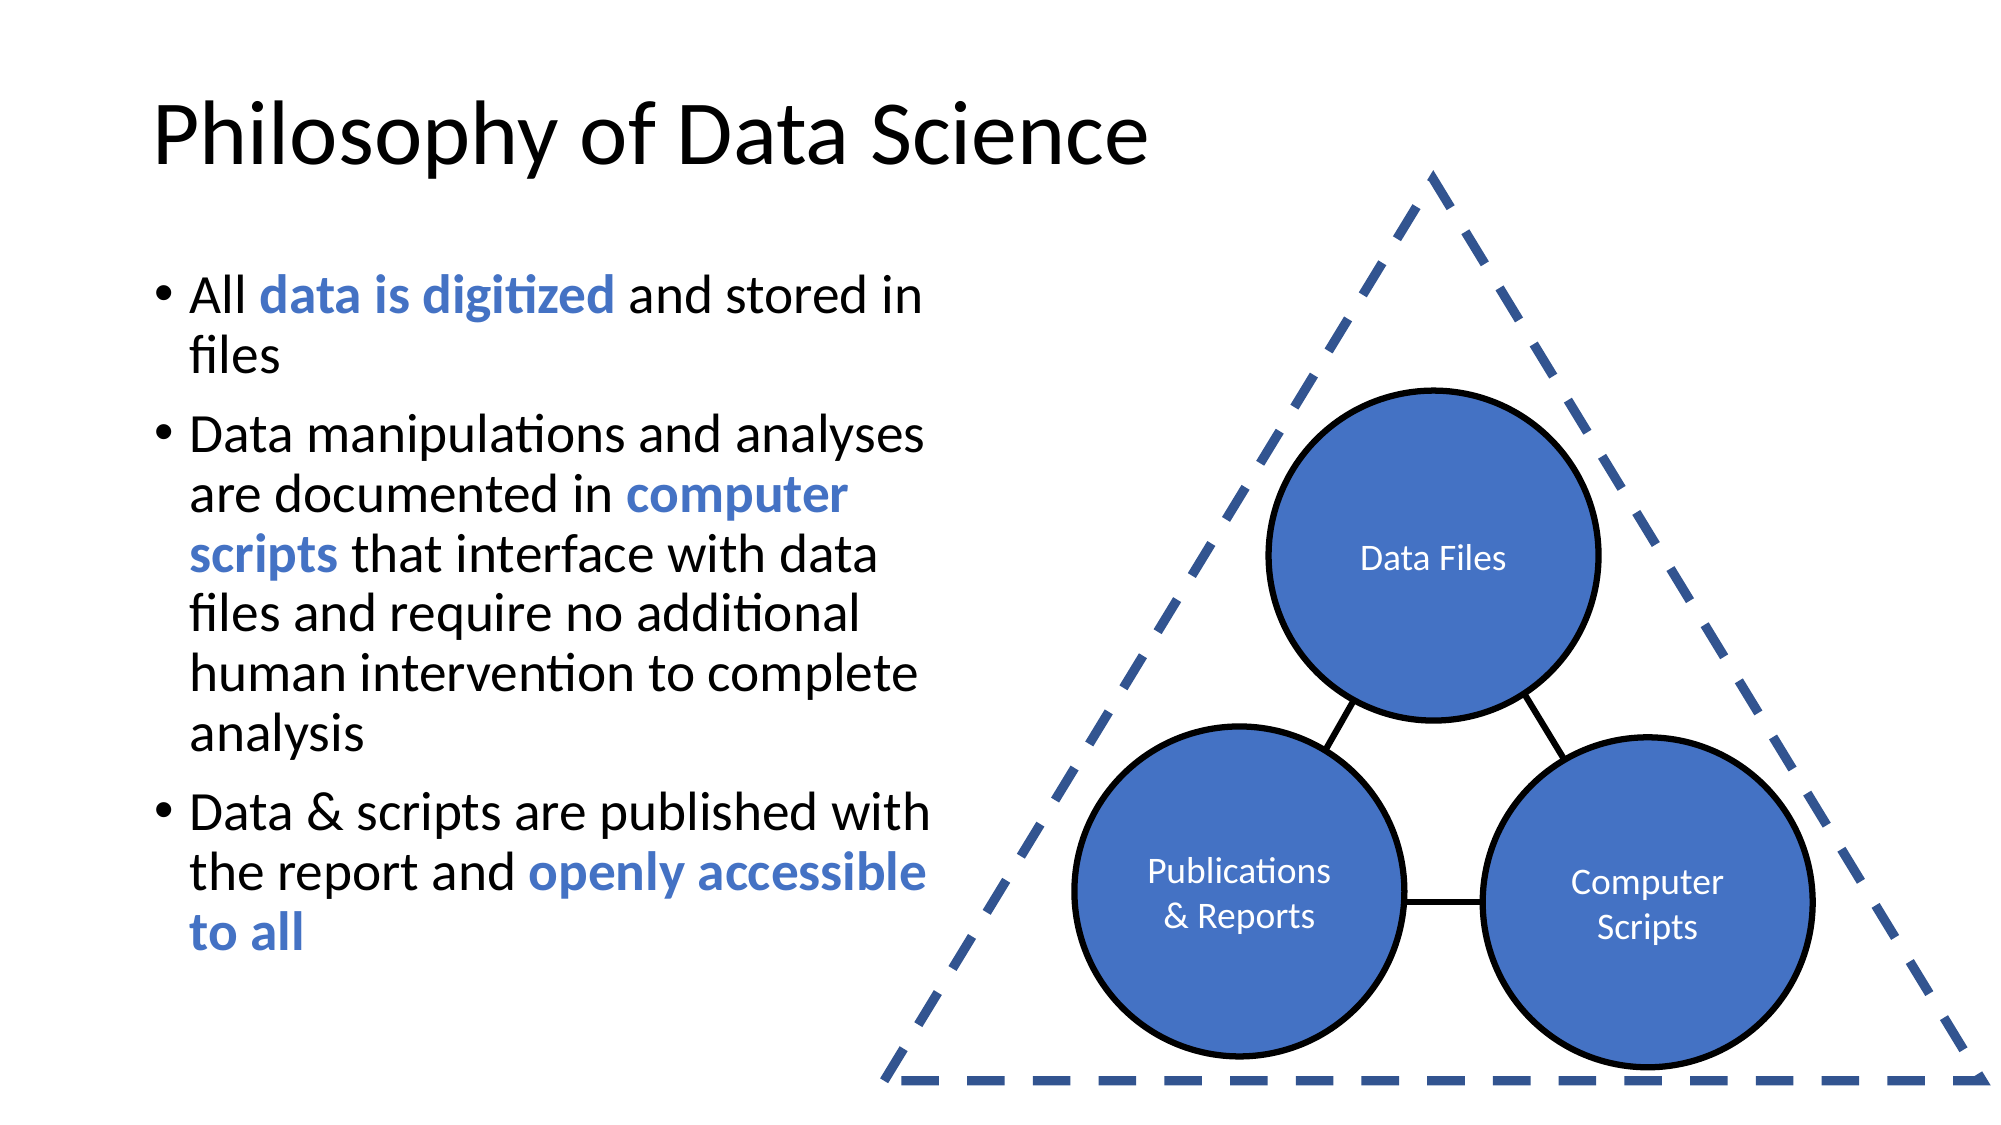

# Philosophy of Data Science

All data is digitized and stored in files
Data manipulations and analyses are documented in computer scripts that interface with data files and require no additional human intervention to complete analysis
Data & scripts are published with the report and openly accessible to all

Data Files
Publications & Reports
Computer Scripts